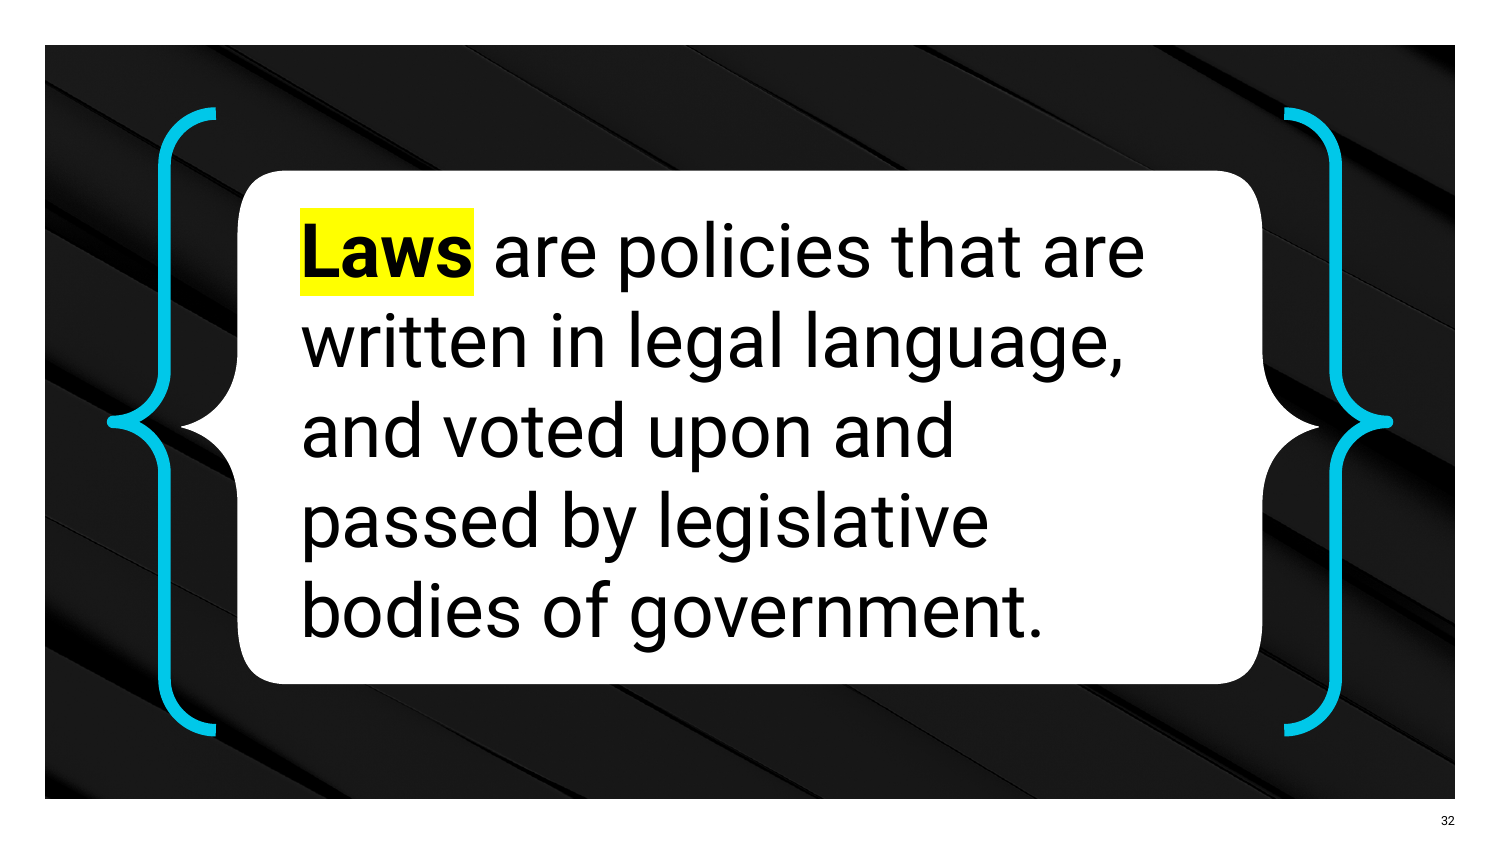

Laws are policies that are written in legal language, and voted upon and passed by legislative bodies of government.

32